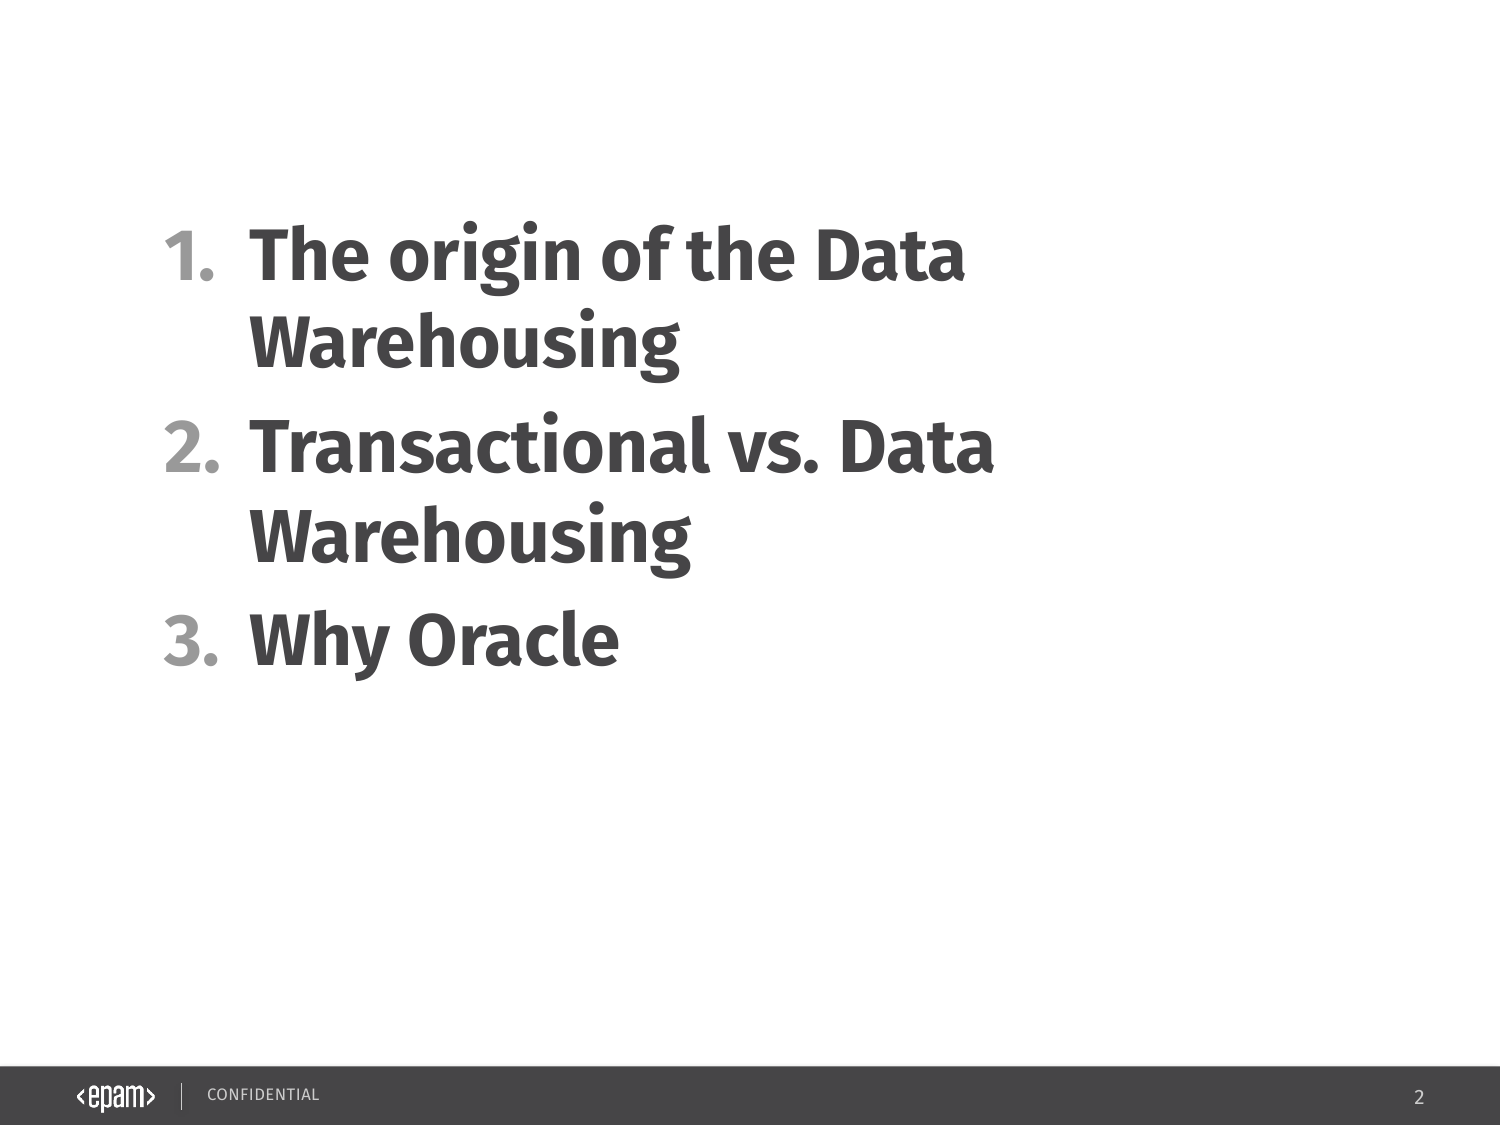

2016 © EPAM Systems, RD Dep.
2
# Agenda
The origin of the Data Warehousing
Transactional vs. Data Warehousing
Why Oracle